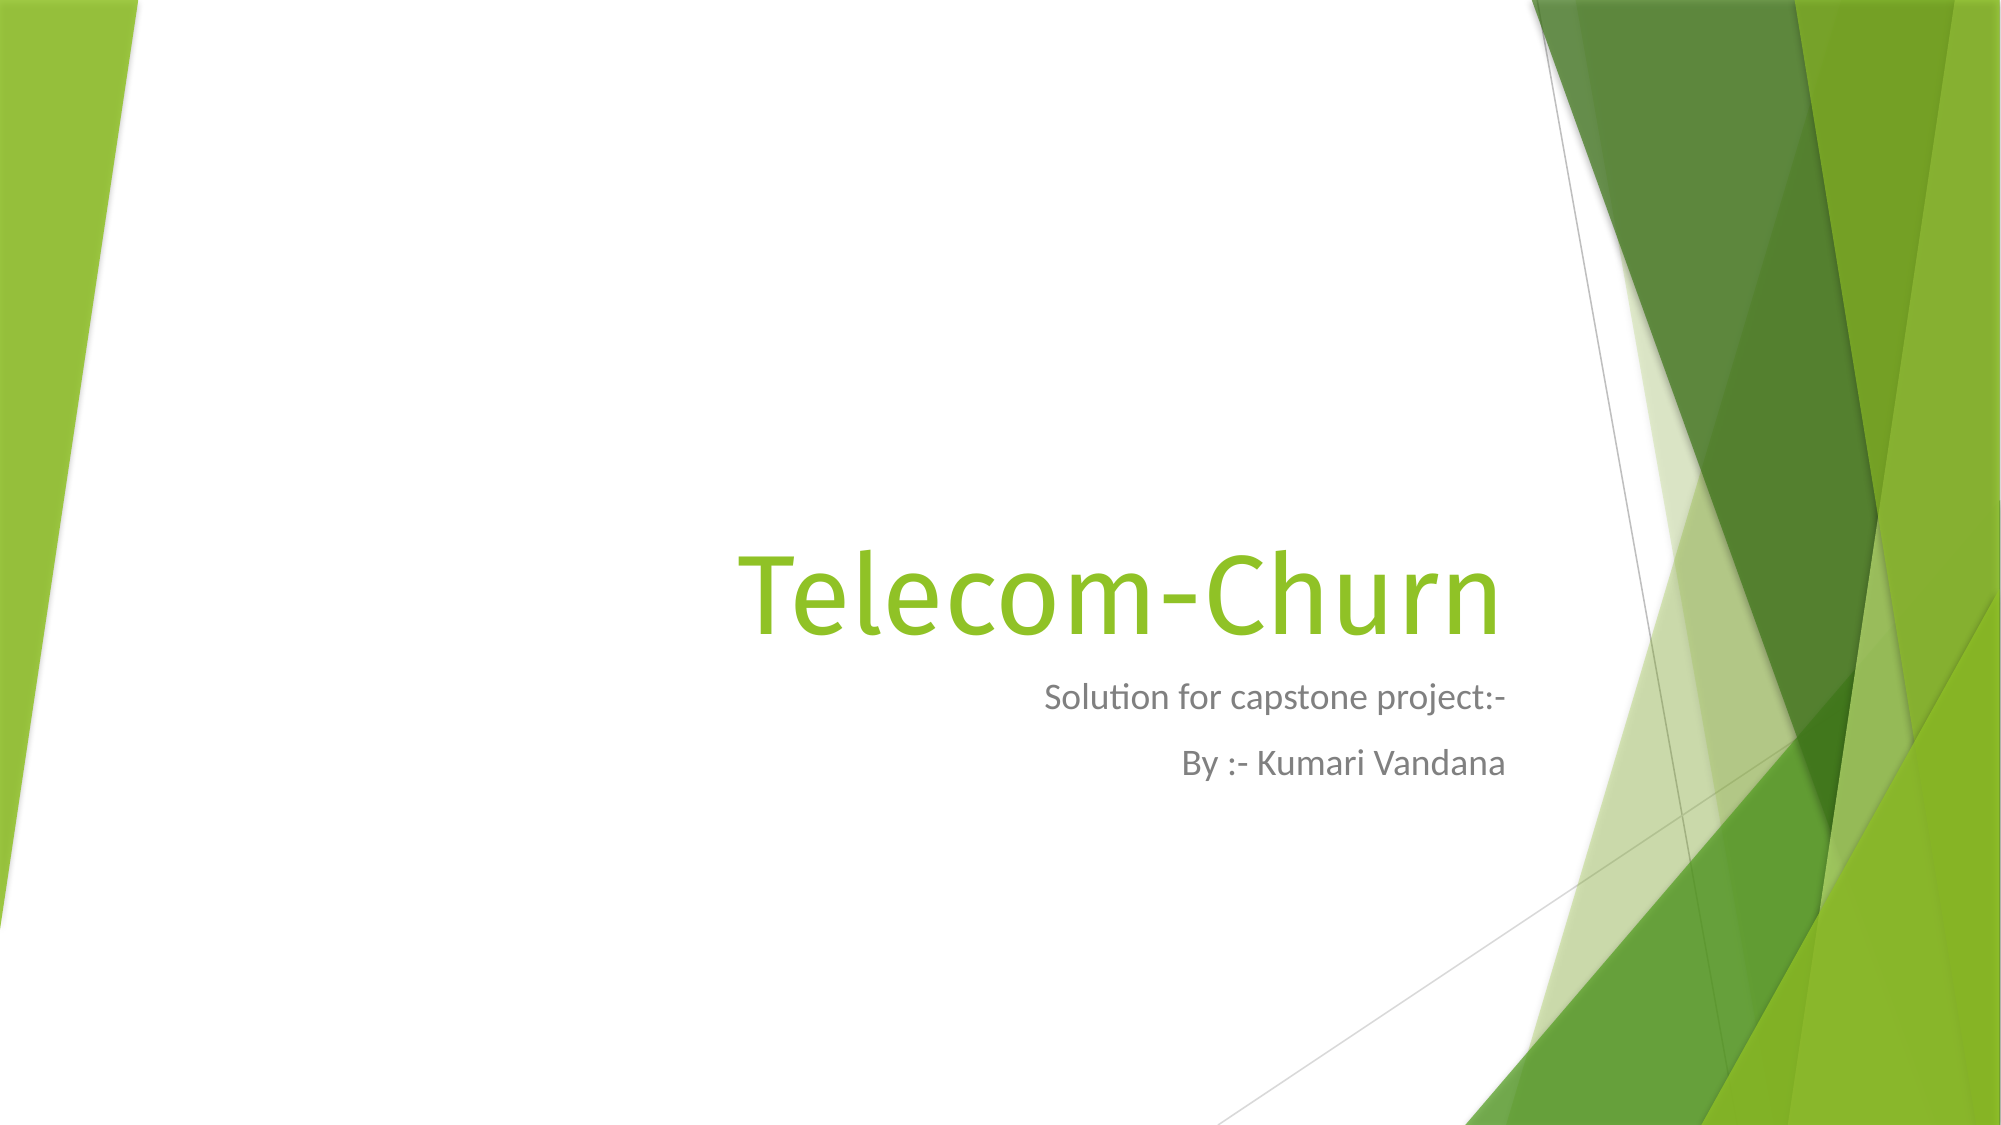

# Telecom-Churn
Solution for capstone project:-
By :- Kumari Vandana